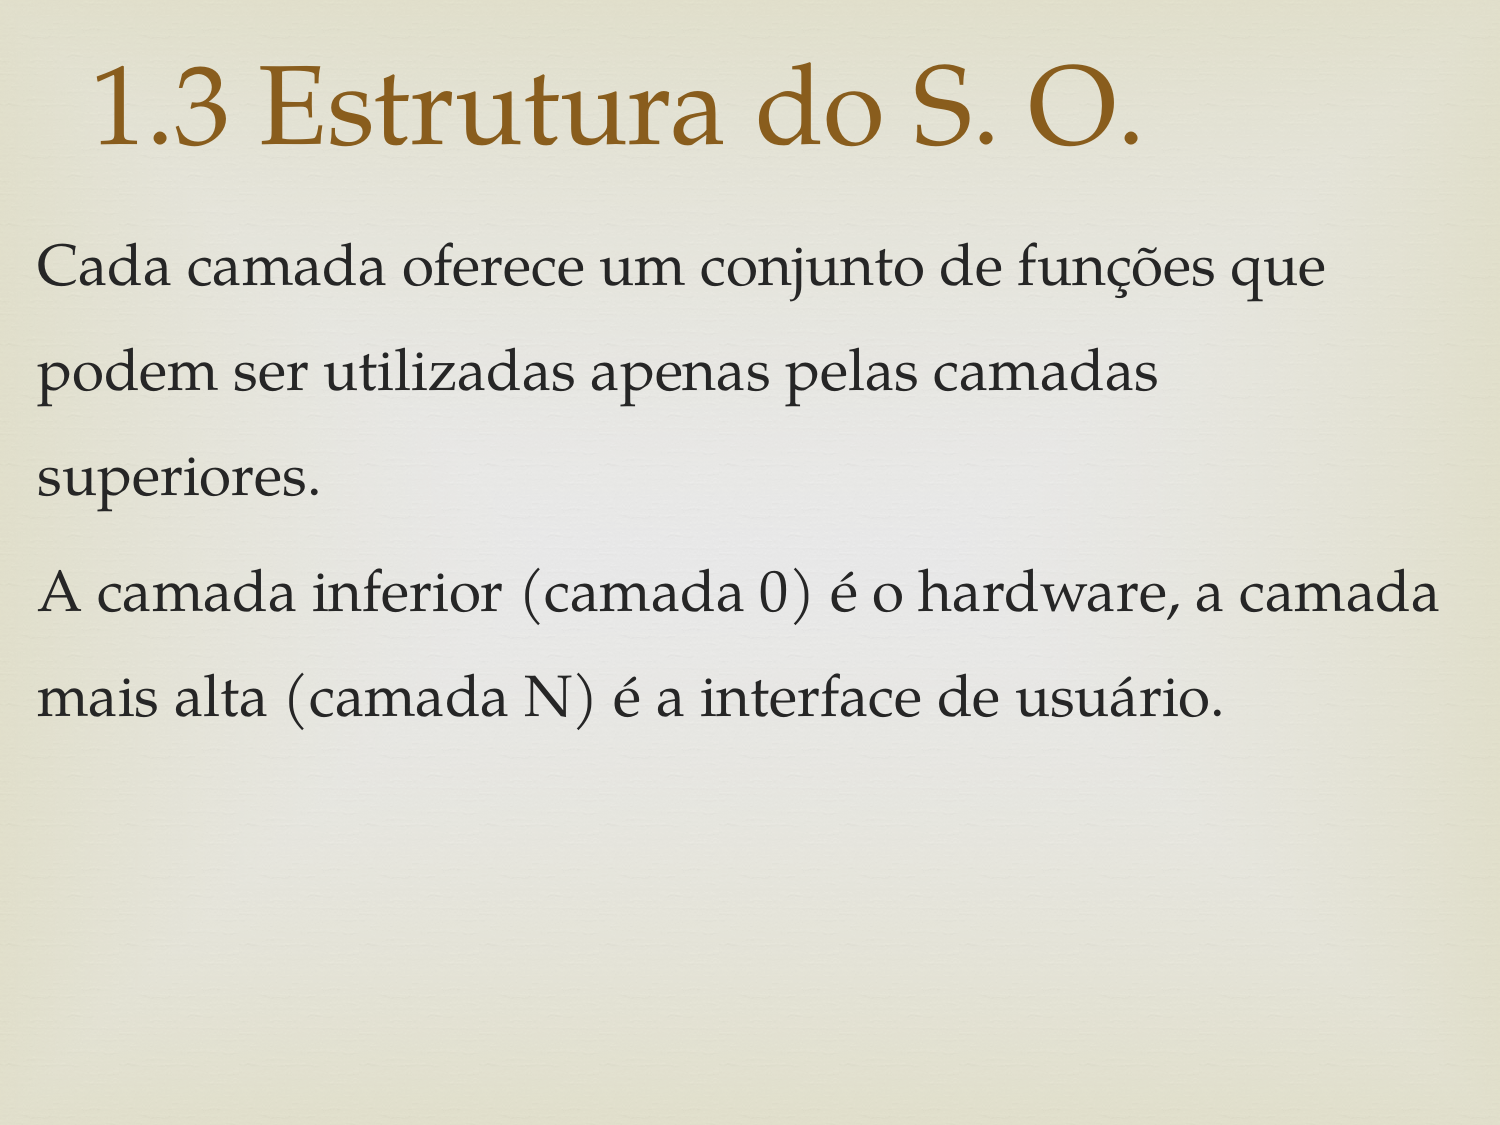

# 1.3 Estrutura do S. O.
Cada camada oferece um conjunto de funções que podem ser utilizadas apenas pelas camadas superiores.
A camada inferior (camada 0) é o hardware, a camada mais alta (camada N) é a interface de usuário.